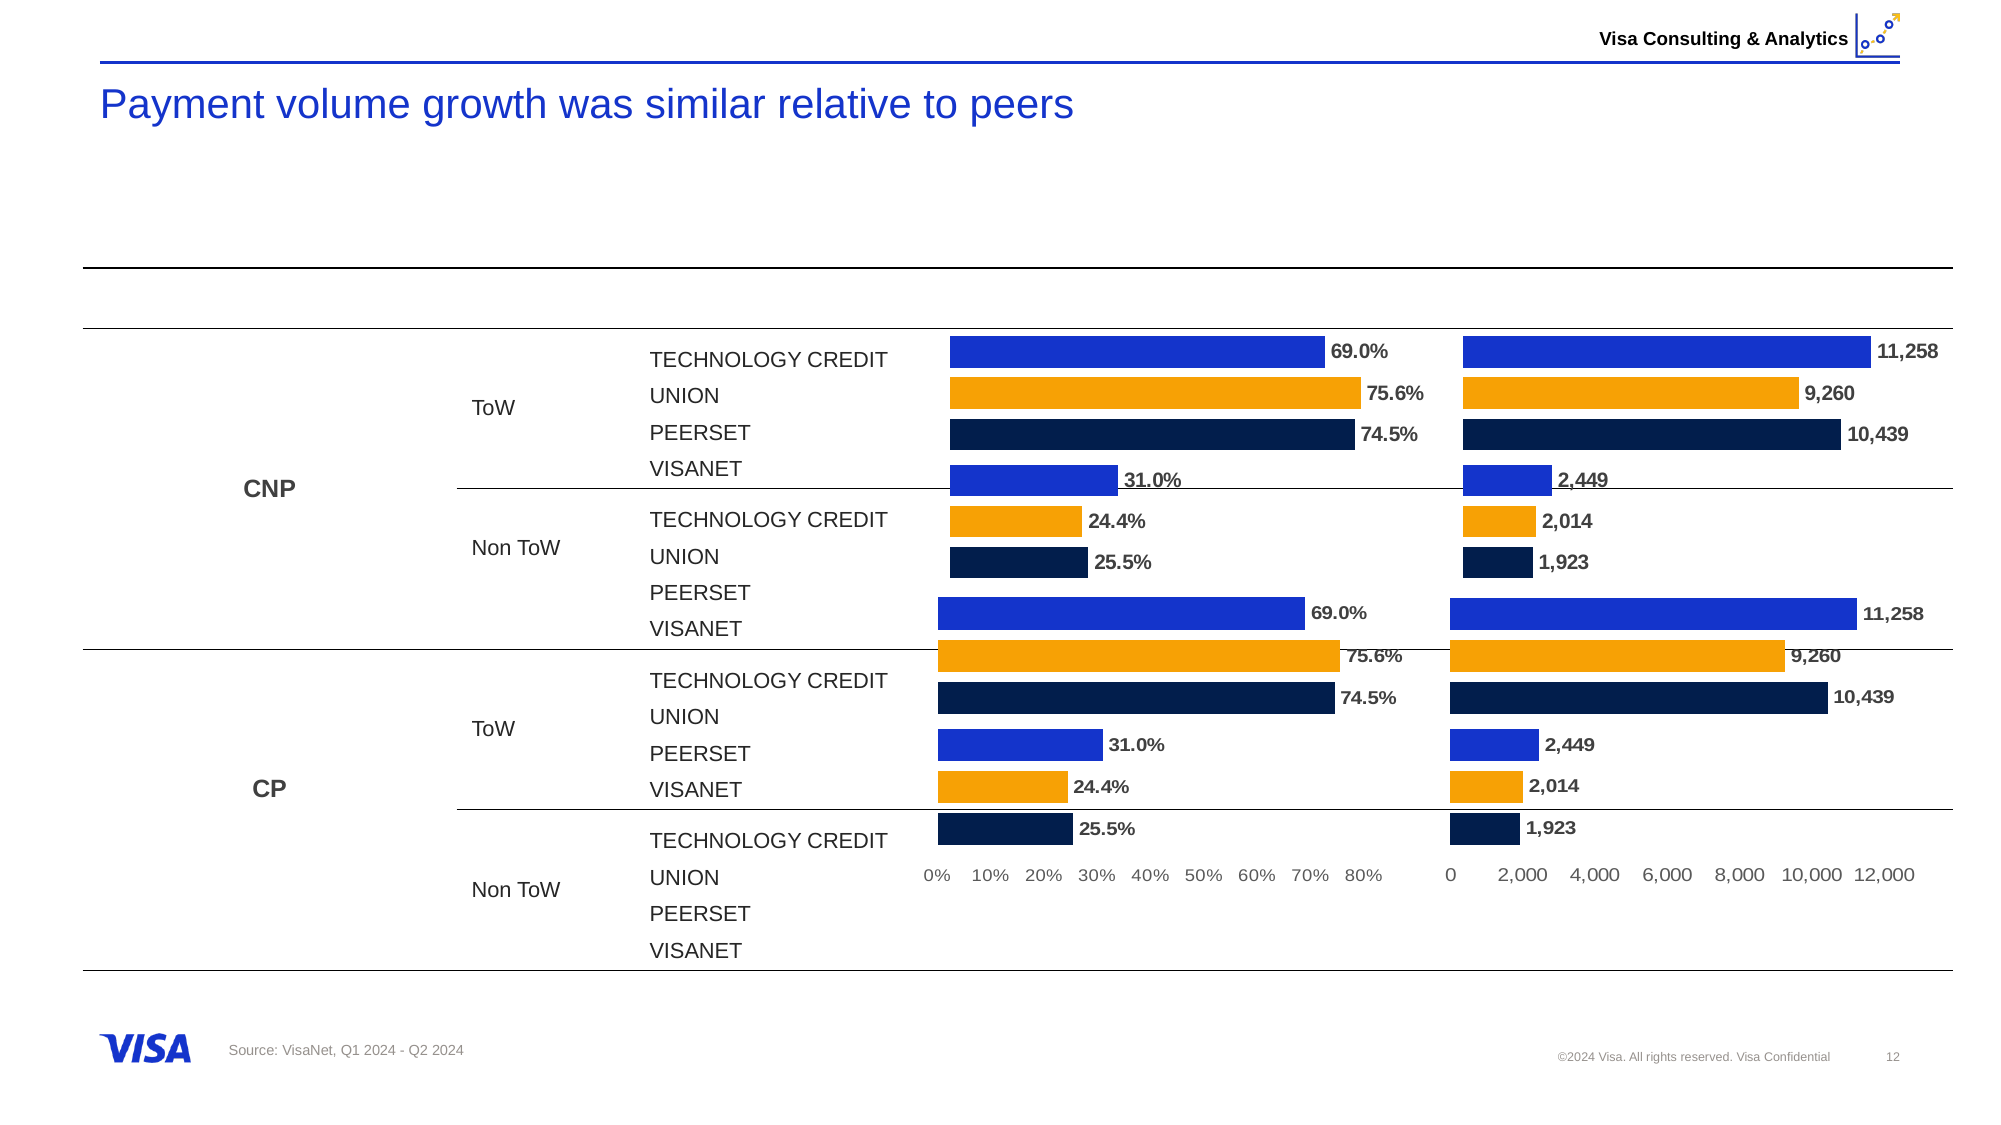

# Payment volume growth was similar relative to peers
|  |  |  |  |  |
| --- | --- | --- | --- | --- |
| CNP | ToW | TECHNOLOGY CREDIT UNION PEERSET VISANET |  |  |
|  | Non ToW | TECHNOLOGY CREDIT UNION PEERSET VISANET |  |  |
| CP | ToW | TECHNOLOGY CREDIT UNION PEERSET VISANET |  |  |
|  | Non ToW | TECHNOLOGY CREDIT UNION PEERSET VISANET |  |  |

### Chart

| Category | VISANET | PEERSET | TECHNOLOGY CREDIT UNION |
|---|---|---|---|
| Non ToW | 0.255 | 0.244 | 0.31 |
| ToW | 0.745 | 0.756 | 0.69 |

### Chart

| Category | VISANET | PEERSET | TECHNOLOGY CREDIT UNION |
|---|---|---|---|
| Non ToW | 1923.0 | 2014.0 | 2449.0 |
| ToW | 10439.0 | 9260.0 | 11258.0 |

### Chart

| Category | VISANET | PEERSET | TECHNOLOGY CREDIT UNION |
|---|---|---|---|
| Non ToW | 0.255 | 0.244 | 0.31 |
| ToW | 0.745 | 0.756 | 0.69 |

### Chart

| Category | VISANET | PEERSET | TECHNOLOGY CREDIT UNION |
|---|---|---|---|
| Non ToW | 1923.0 | 2014.0 | 2449.0 |
| ToW | 10439.0 | 9260.0 | 11258.0 |
Source: VisaNet, Q1 2024 - Q2 2024